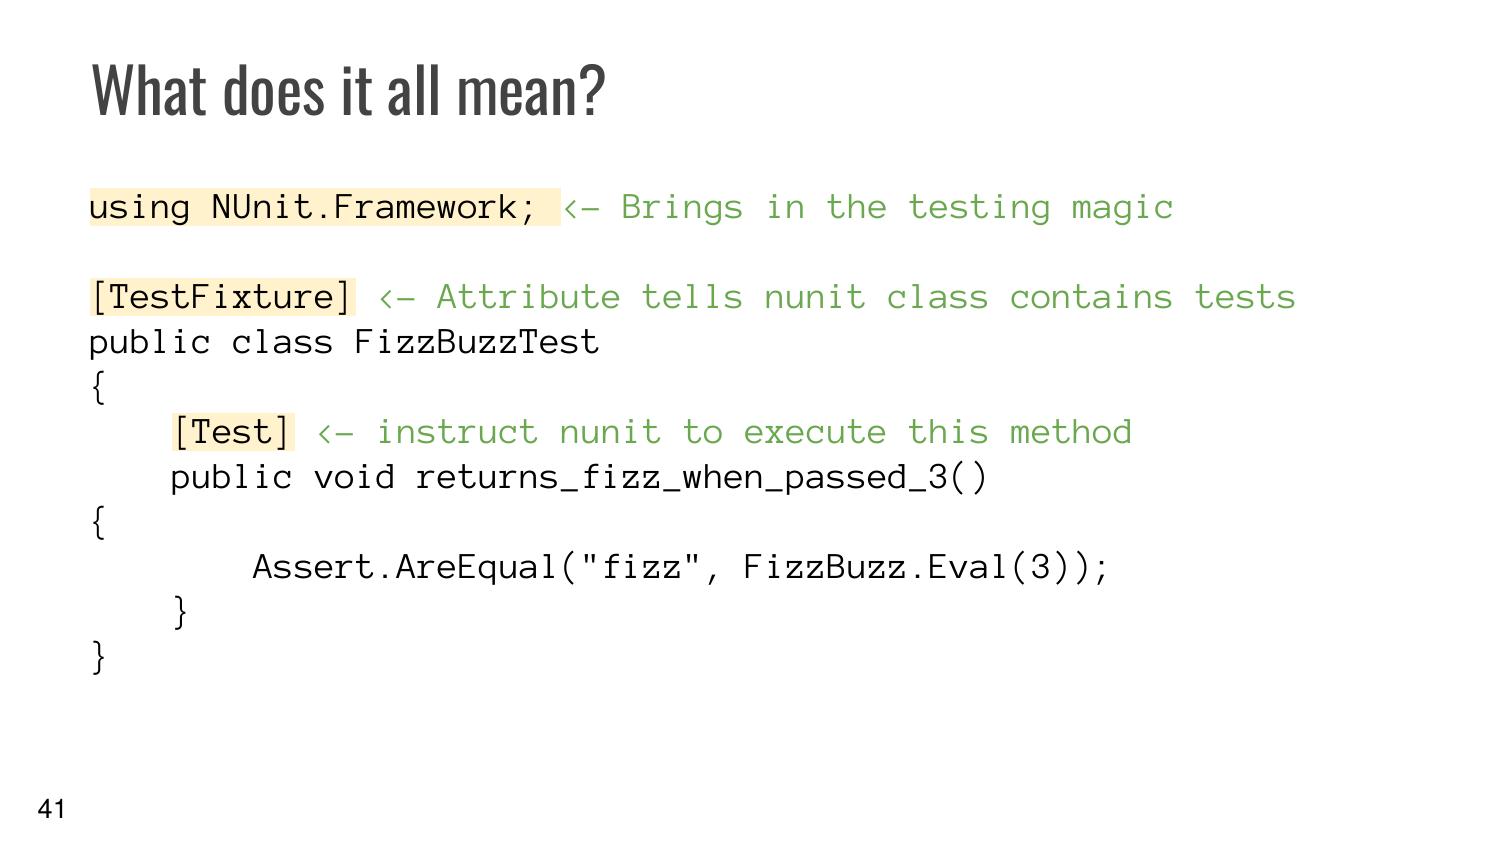

# What does it all mean?
using NUnit.Framework; <- Brings in the testing magic
[TestFixture] <- Attribute tells nunit class contains tests
public class FizzBuzzTest
{
    [Test] <- instruct nunit to execute this method
    public void returns_fizz_when_passed_3()
{
        Assert.AreEqual("fizz", FizzBuzz.Eval(3));
    }
}
41